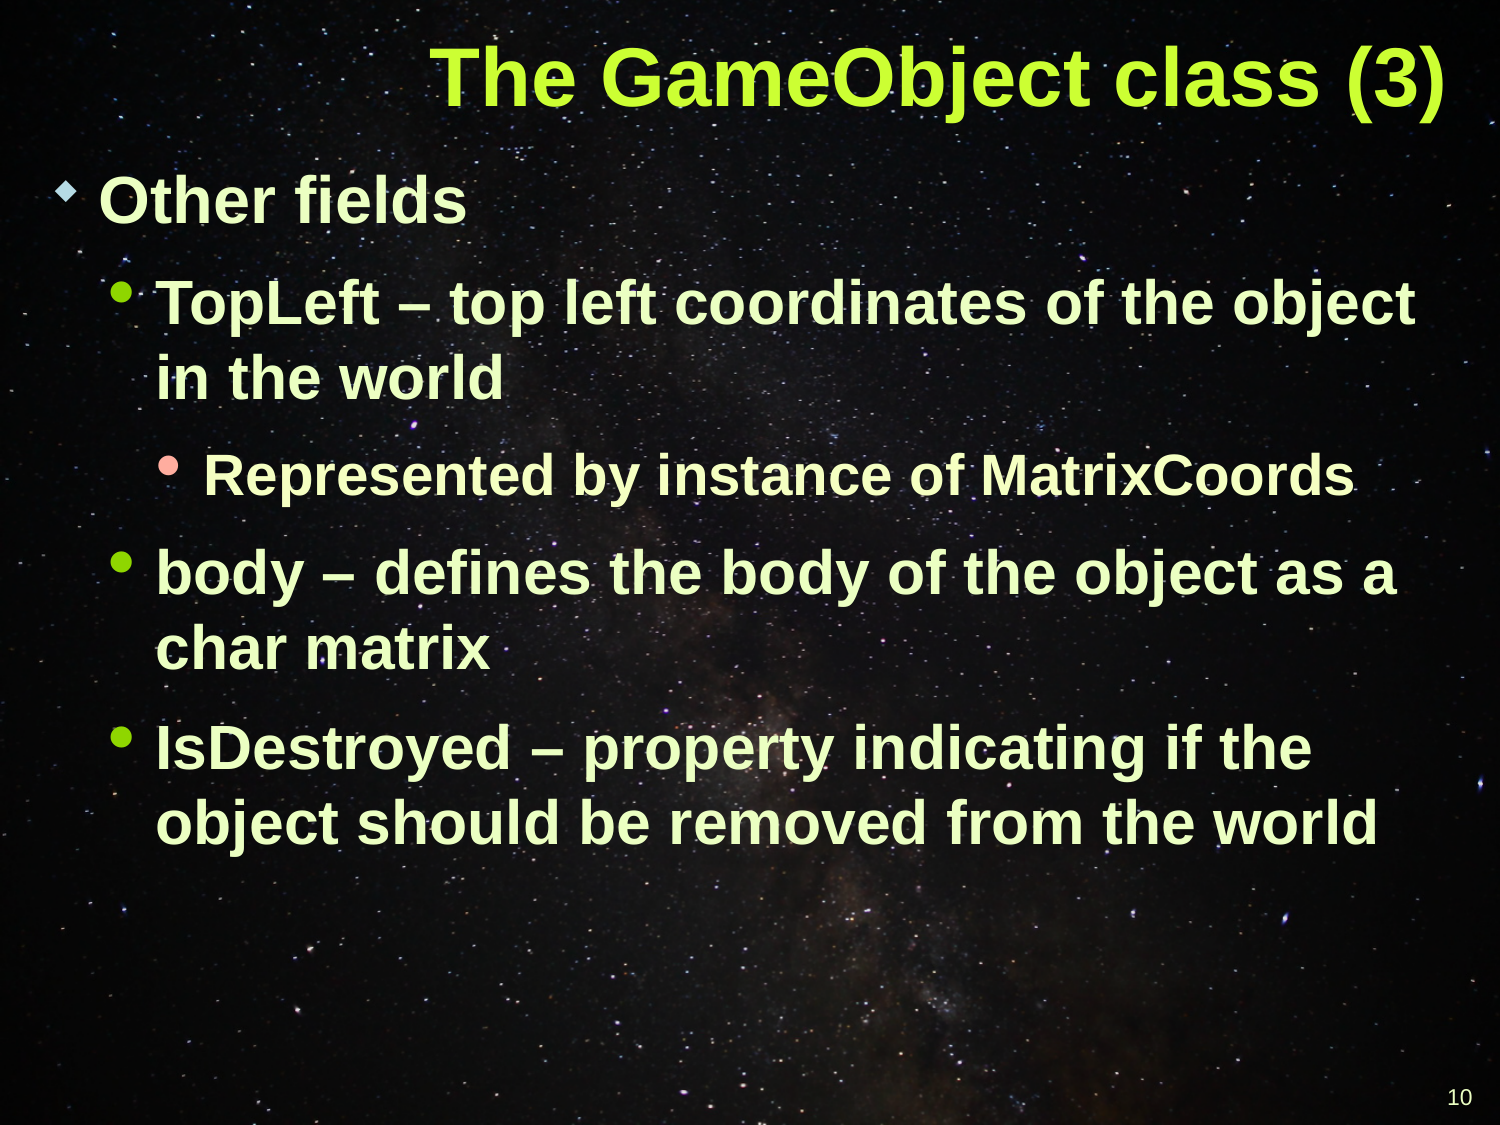

# The GameObject class (3)
Other fields
TopLeft – top left coordinates of the object in the world
Represented by instance of MatrixCoords
body – defines the body of the object as a char matrix
IsDestroyed – property indicating if the object should be removed from the world
10